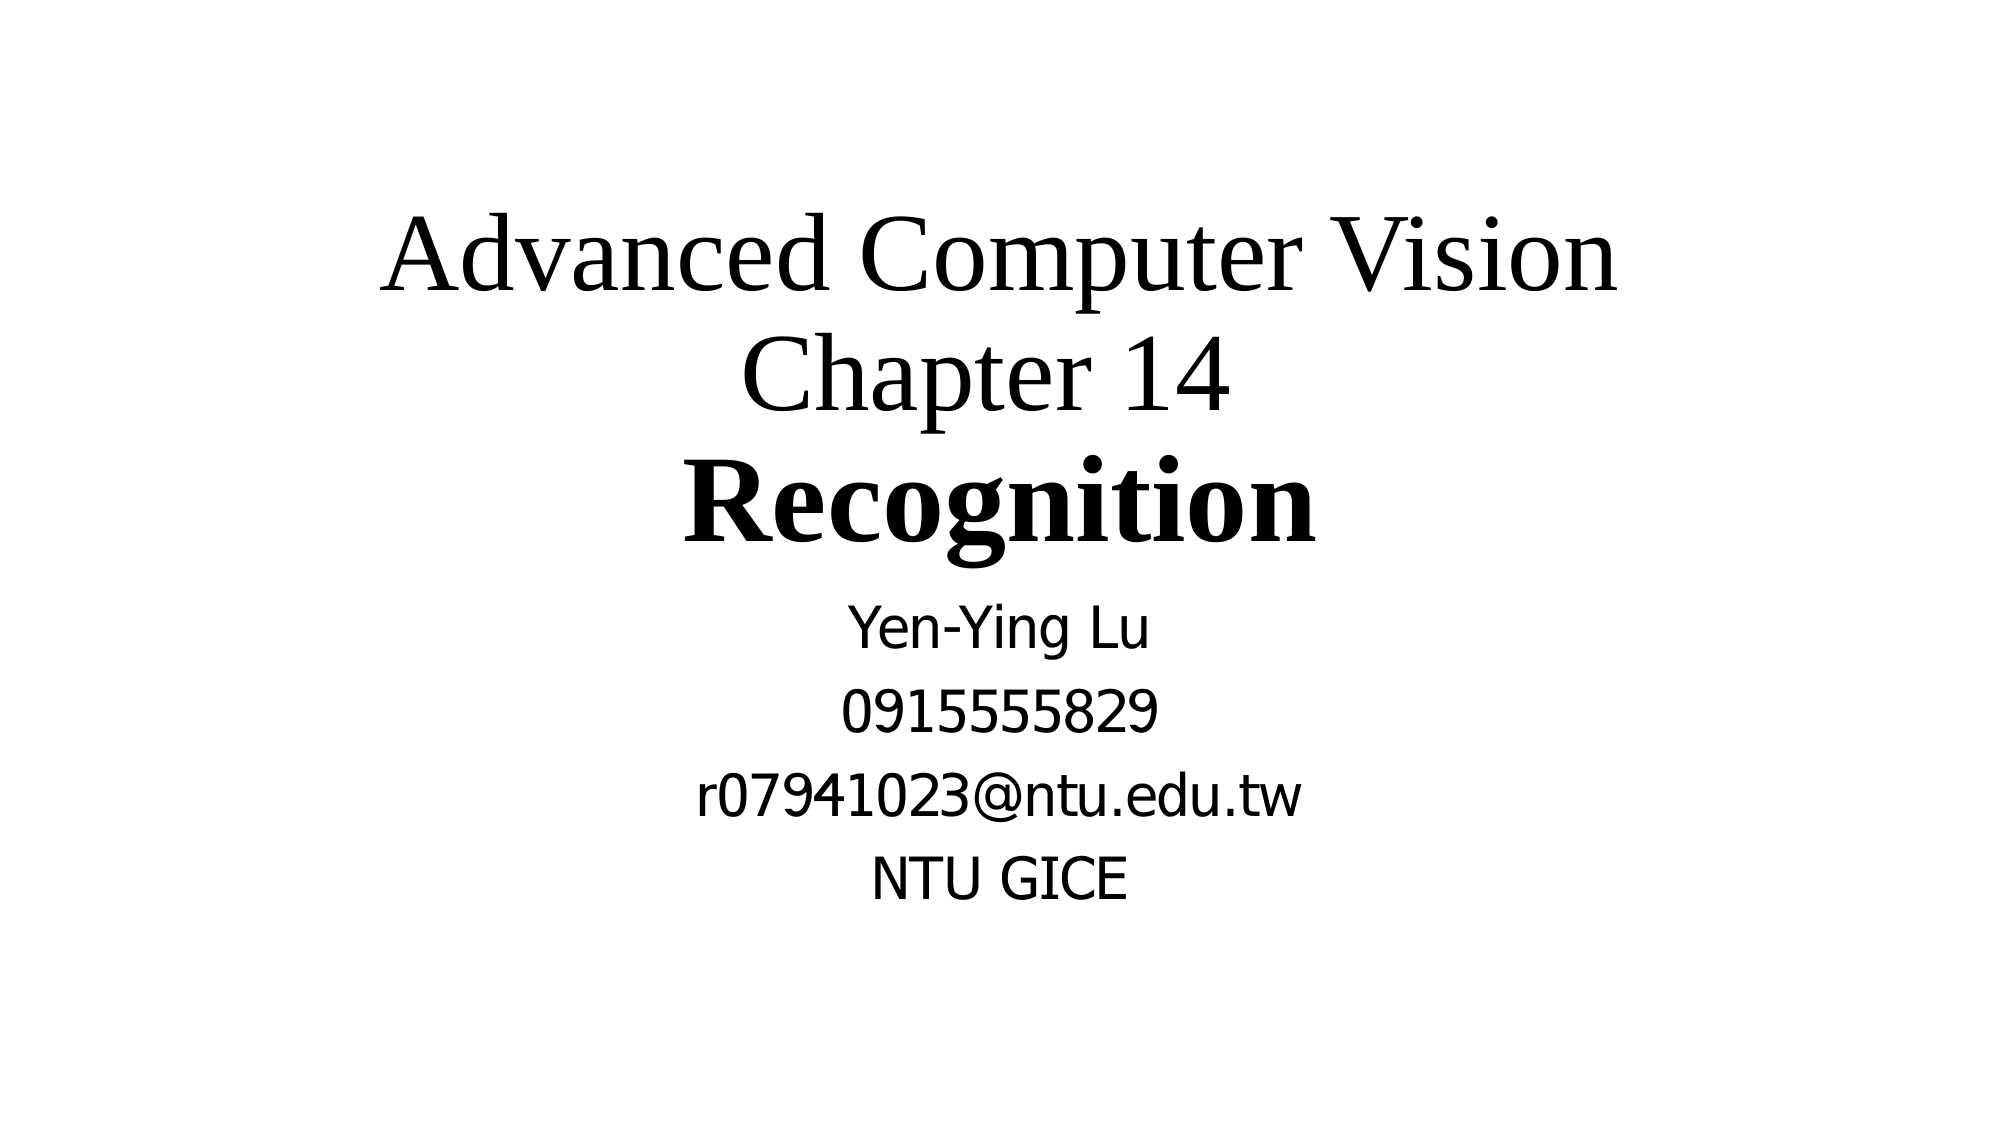

# Advanced Computer Vision Chapter 14 Recognition
Yen-Ying Lu
0915555829
r07941023@ntu.edu.tw
NTU GICE